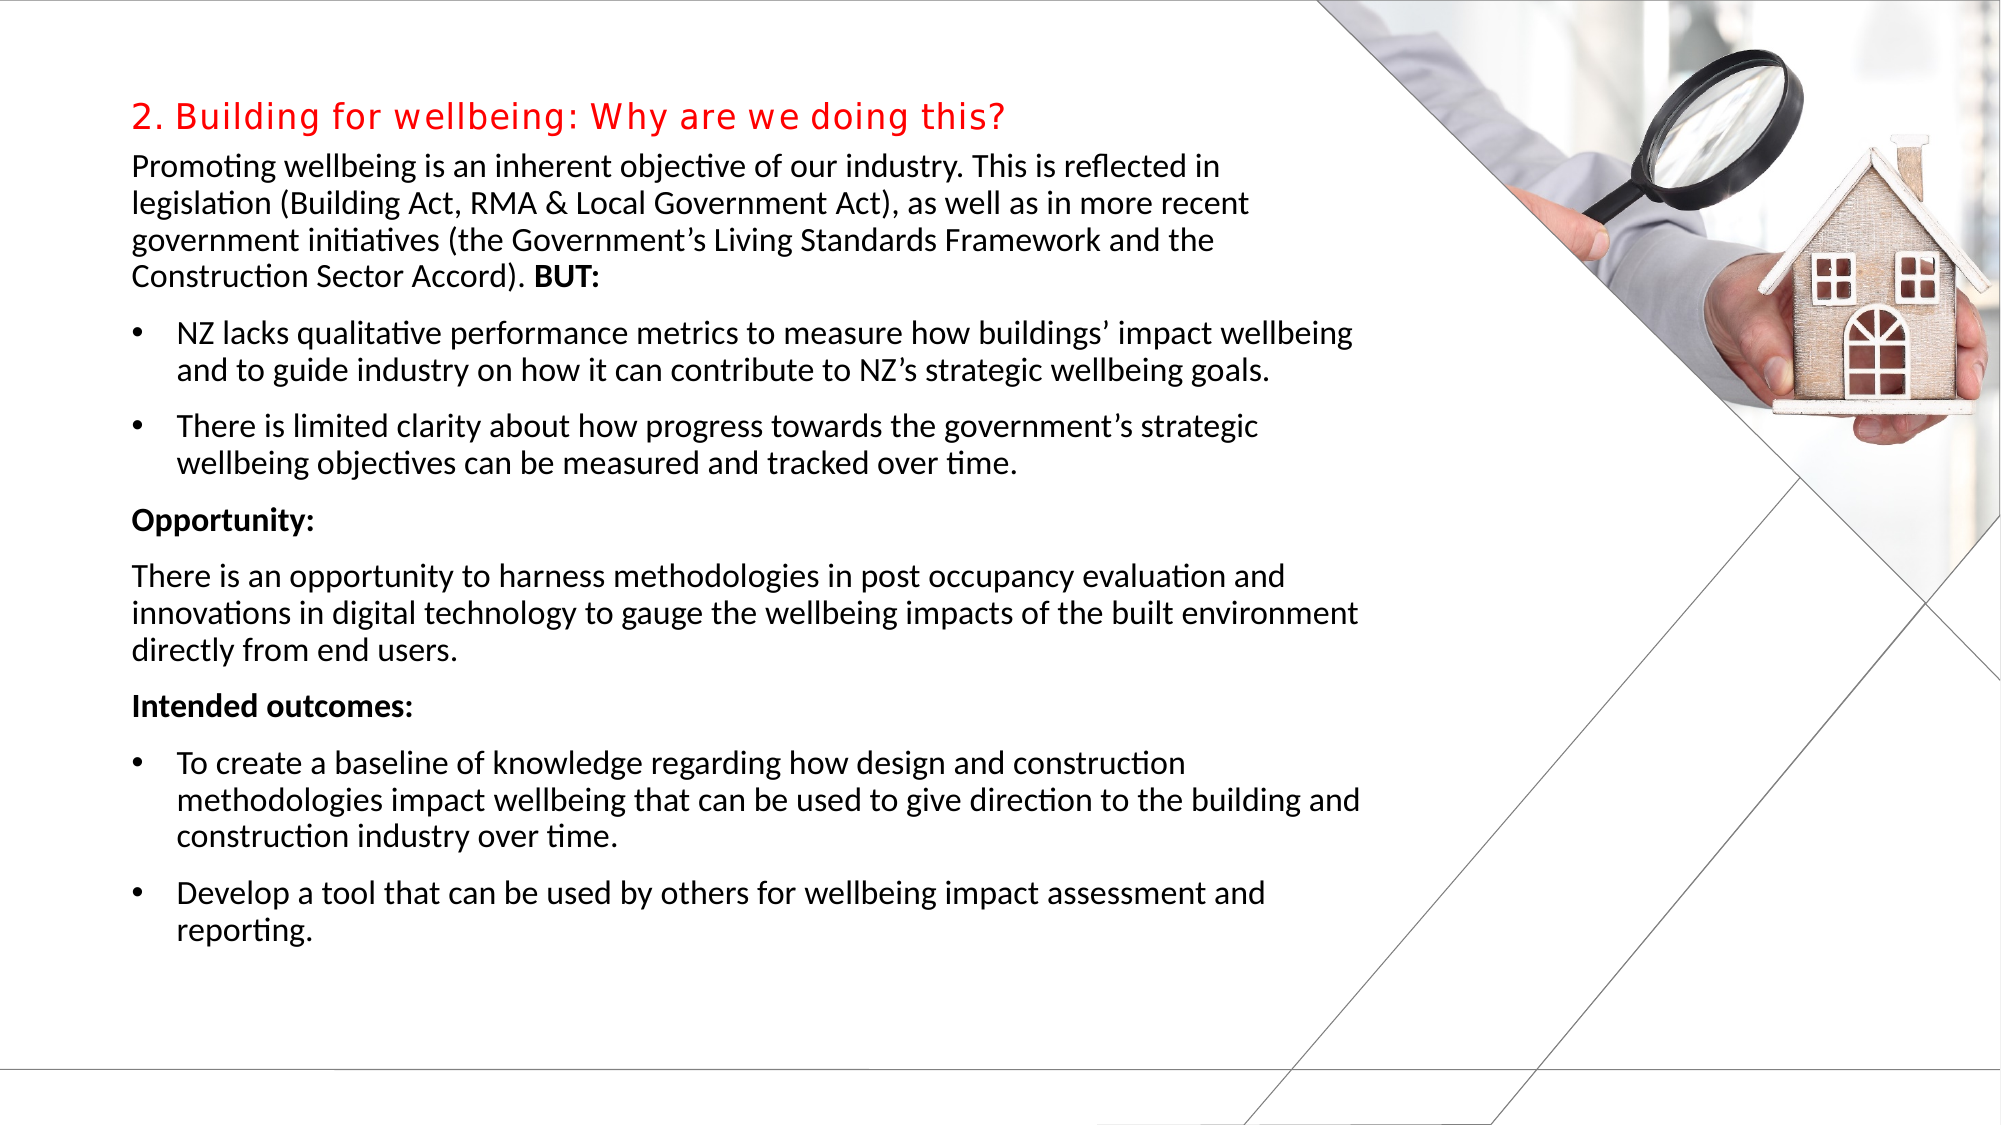

# 2. Building for wellbeing: Why are we doing this?
Promoting wellbeing is an inherent objective of our industry. This is reflected in legislation (Building Act, RMA & Local Government Act), as well as in more recent government initiatives (the Government’s Living Standards Framework and the Construction Sector Accord). BUT:
NZ lacks qualitative performance metrics to measure how buildings’ impact wellbeing and to guide industry on how it can contribute to NZ’s strategic wellbeing goals.
There is limited clarity about how progress towards the government’s strategic wellbeing objectives can be measured and tracked over time.
Opportunity:
There is an opportunity to harness methodologies in post occupancy evaluation and innovations in digital technology to gauge the wellbeing impacts of the built environment directly from end users.
Intended outcomes:
To create a baseline of knowledge regarding how design and construction methodologies impact wellbeing that can be used to give direction to the building and construction industry over time.
Develop a tool that can be used by others for wellbeing impact assessment and reporting.